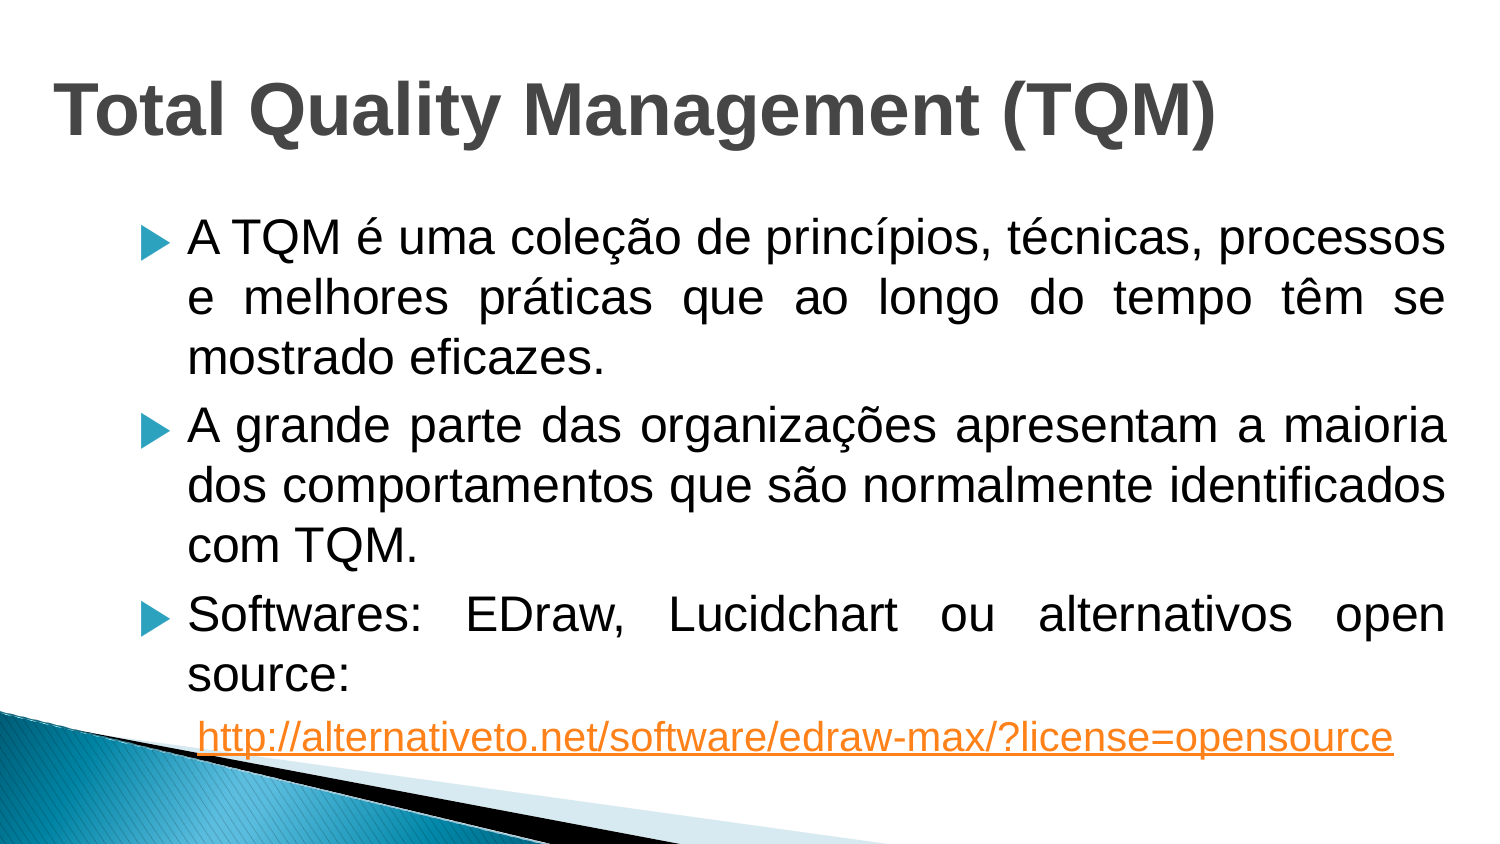

Total Quality Management (TQM)
A TQM é uma coleção de princípios, técnicas, processos e melhores práticas que ao longo do tempo têm se mostrado eficazes.
A grande parte das organizações apresentam a maioria dos comportamentos que são normalmente identificados com TQM.
Softwares: EDraw, Lucidchart ou alternativos open source:
http://alternativeto.net/software/edraw-max/?license=opensource